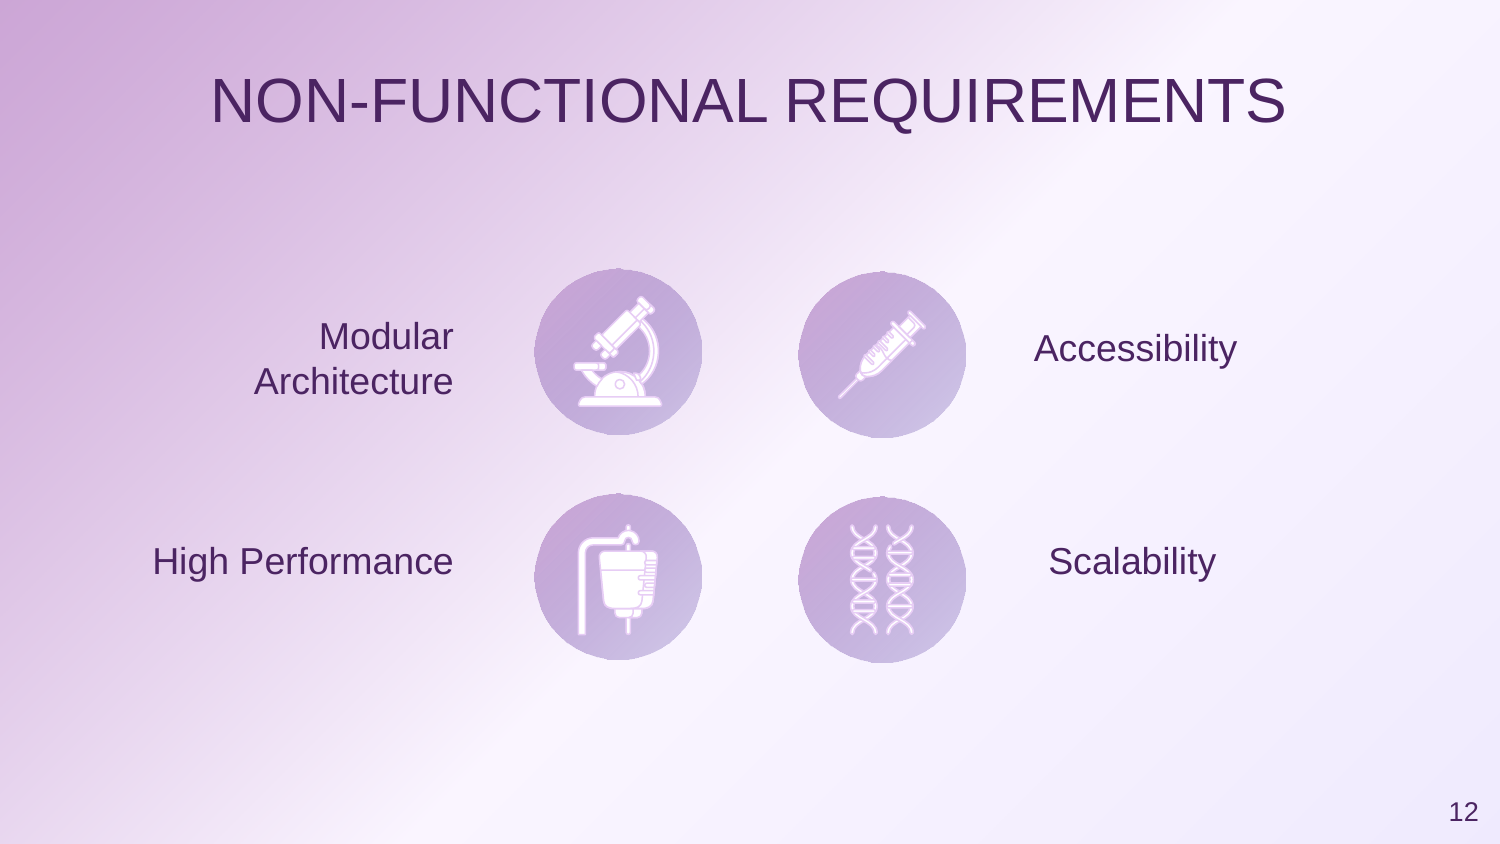

NON-FUNCTIONAL REQUIREMENTS

Modular Architecture
Accessibility

High Performance
Scalability

12